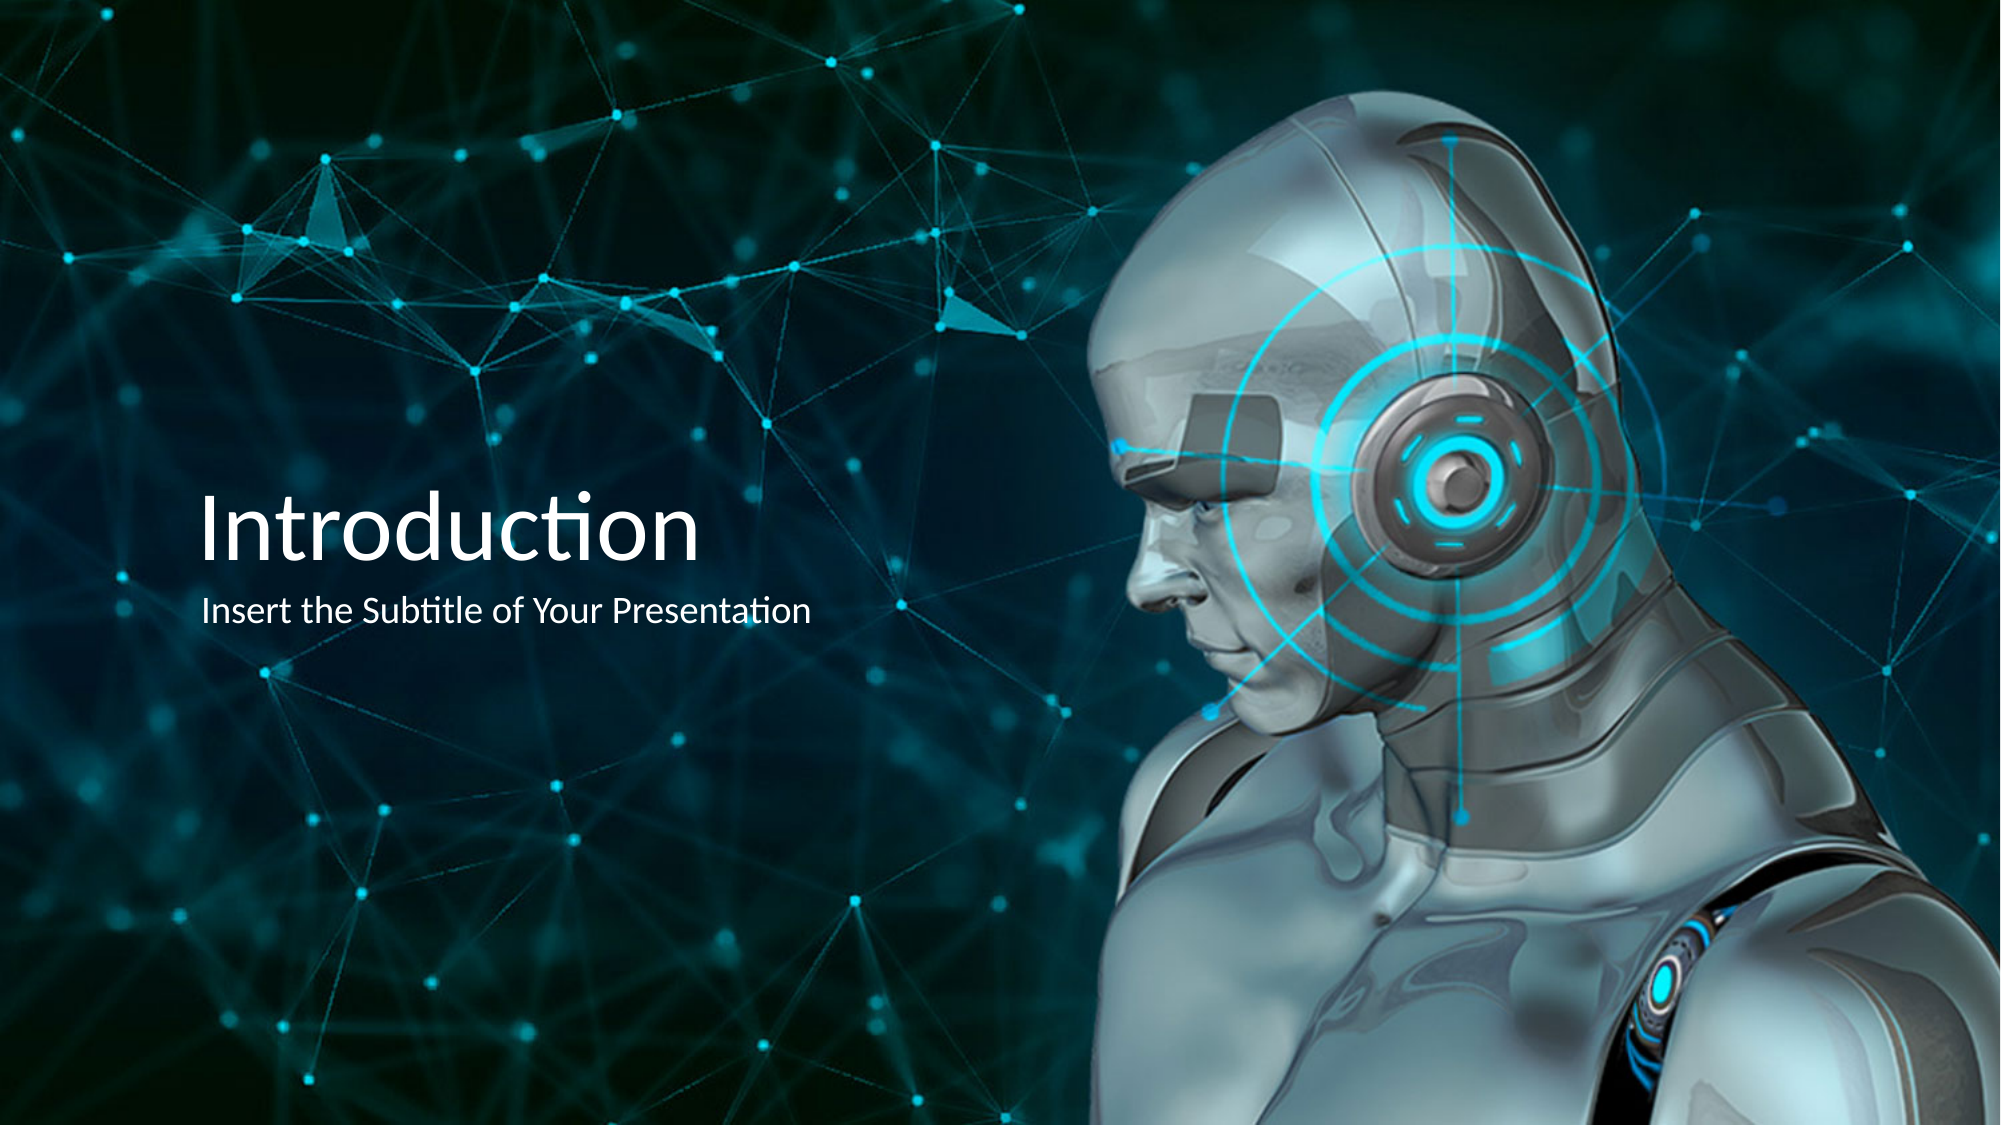

Introduction
Insert the Subtitle of Your Presentation